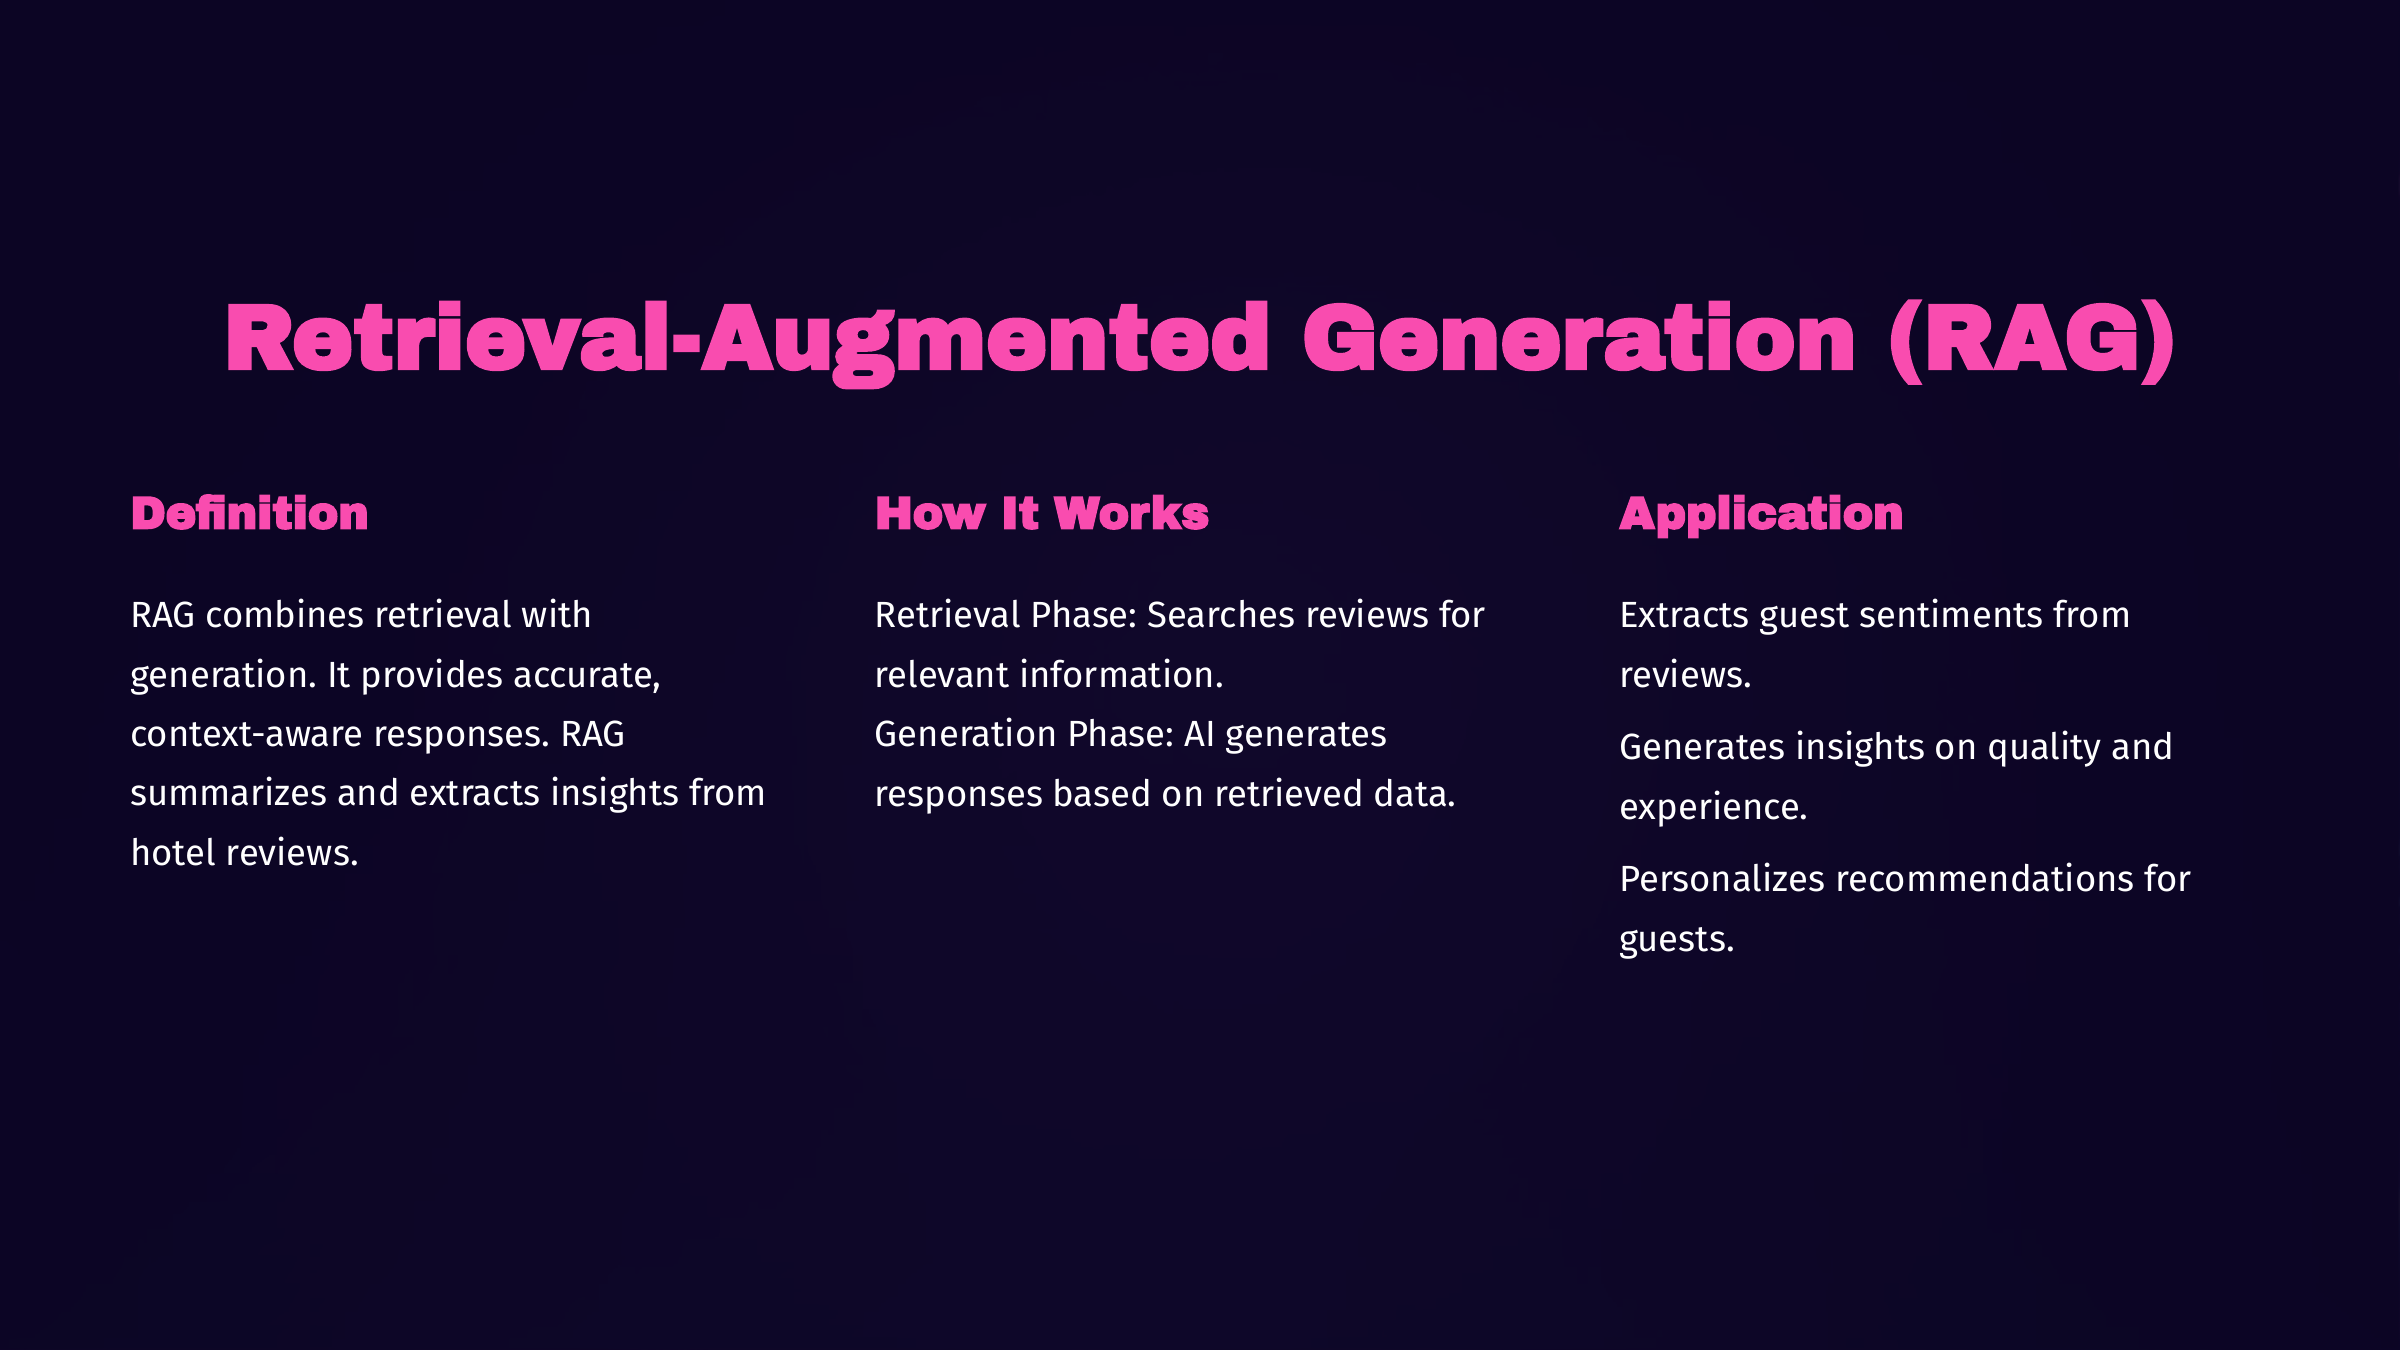

Retrieval-Augmented Generation (RAG)
Definition
How It Works
Application
RAG combines retrieval with generation. It provides accurate, context-aware responses. RAG summarizes and extracts insights from hotel reviews.
Retrieval Phase: Searches reviews for relevant information.
Extracts guest sentiments from reviews.
Generation Phase: AI generates responses based on retrieved data.
Generates insights on quality and experience.
Personalizes recommendations for guests.